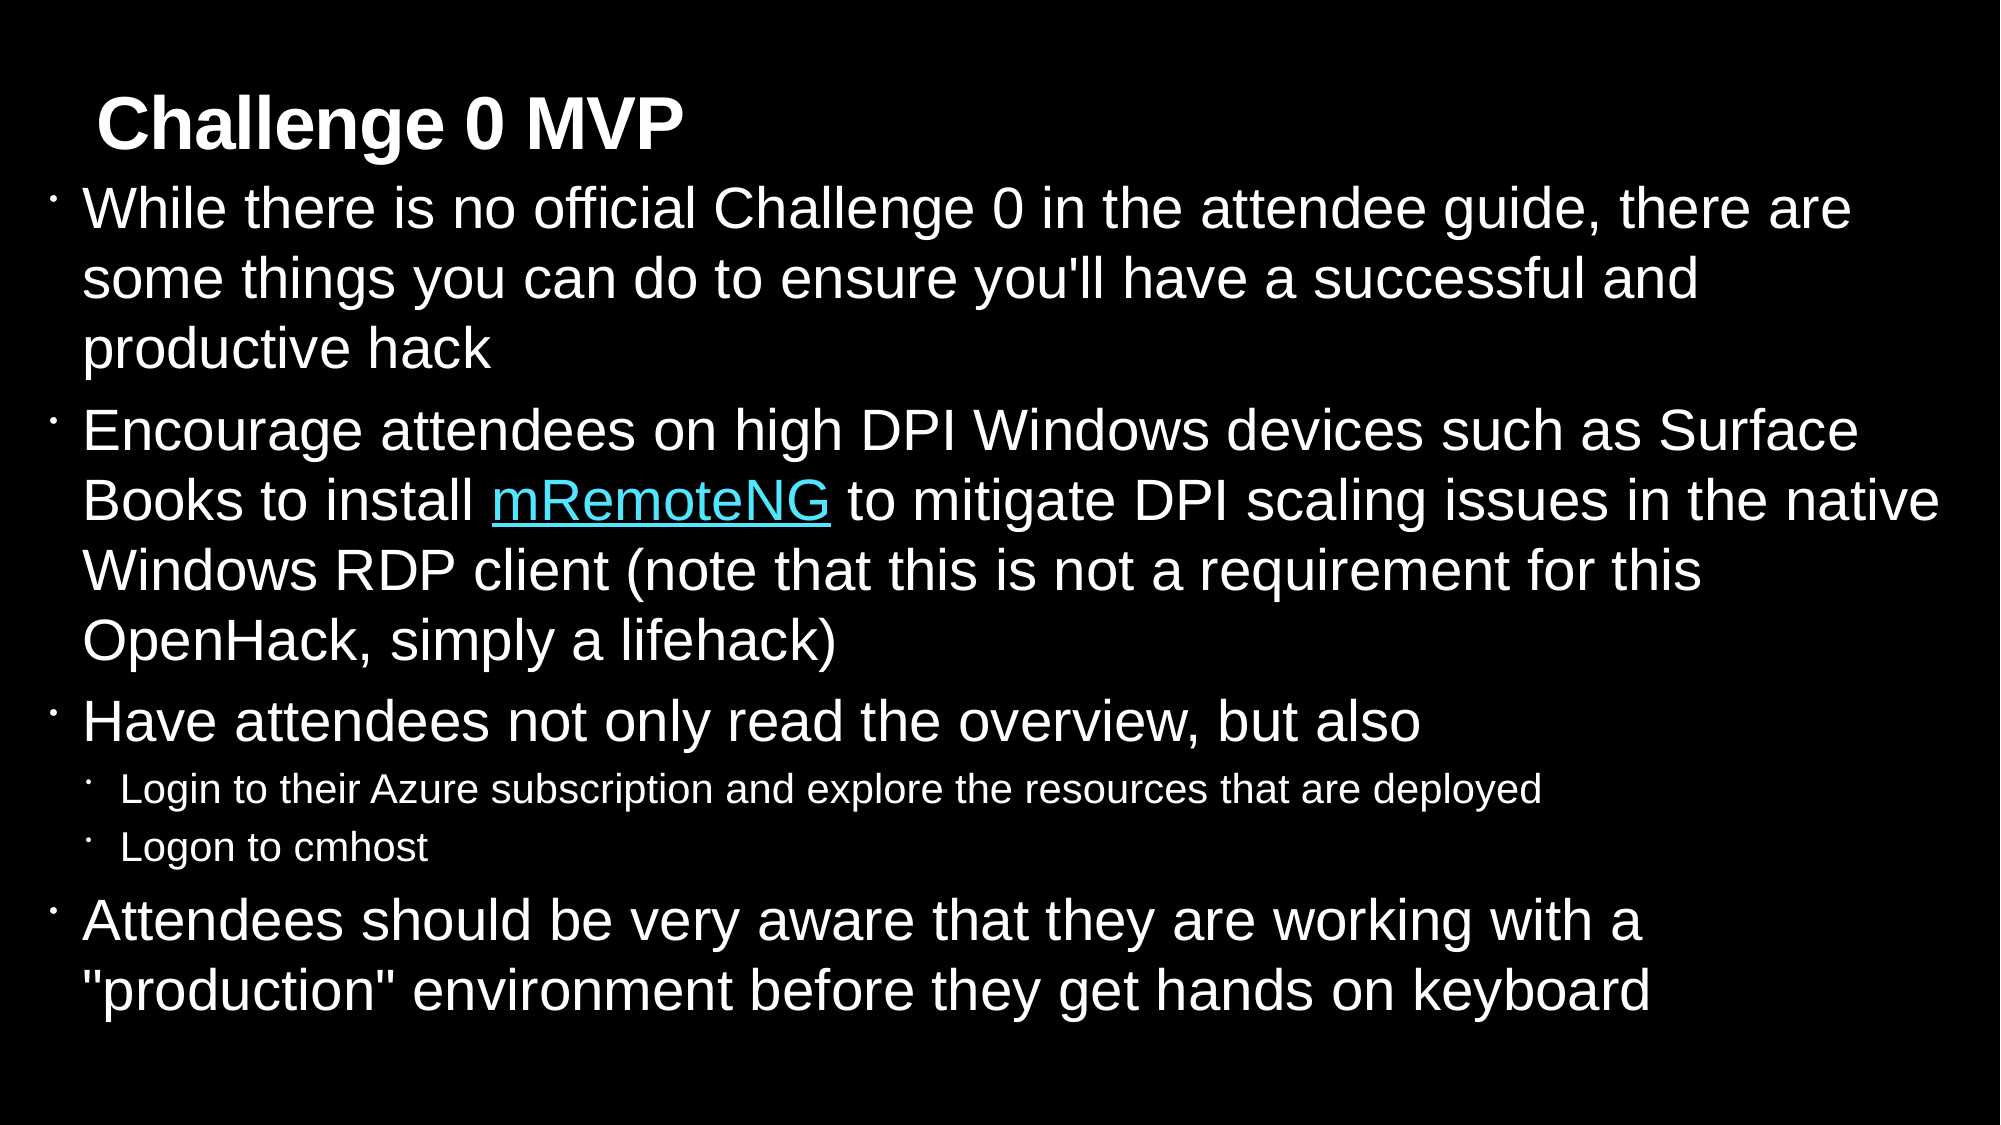

# Challenge 0 MVP
While there is no official Challenge 0 in the attendee guide, there are some things you can do to ensure you'll have a successful and productive hack
Encourage attendees on high DPI Windows devices such as Surface Books to install mRemoteNG to mitigate DPI scaling issues in the native Windows RDP client (note that this is not a requirement for this OpenHack, simply a lifehack)
Have attendees not only read the overview, but also
Login to their Azure subscription and explore the resources that are deployed
Logon to cmhost
Attendees should be very aware that they are working with a "production" environment before they get hands on keyboard